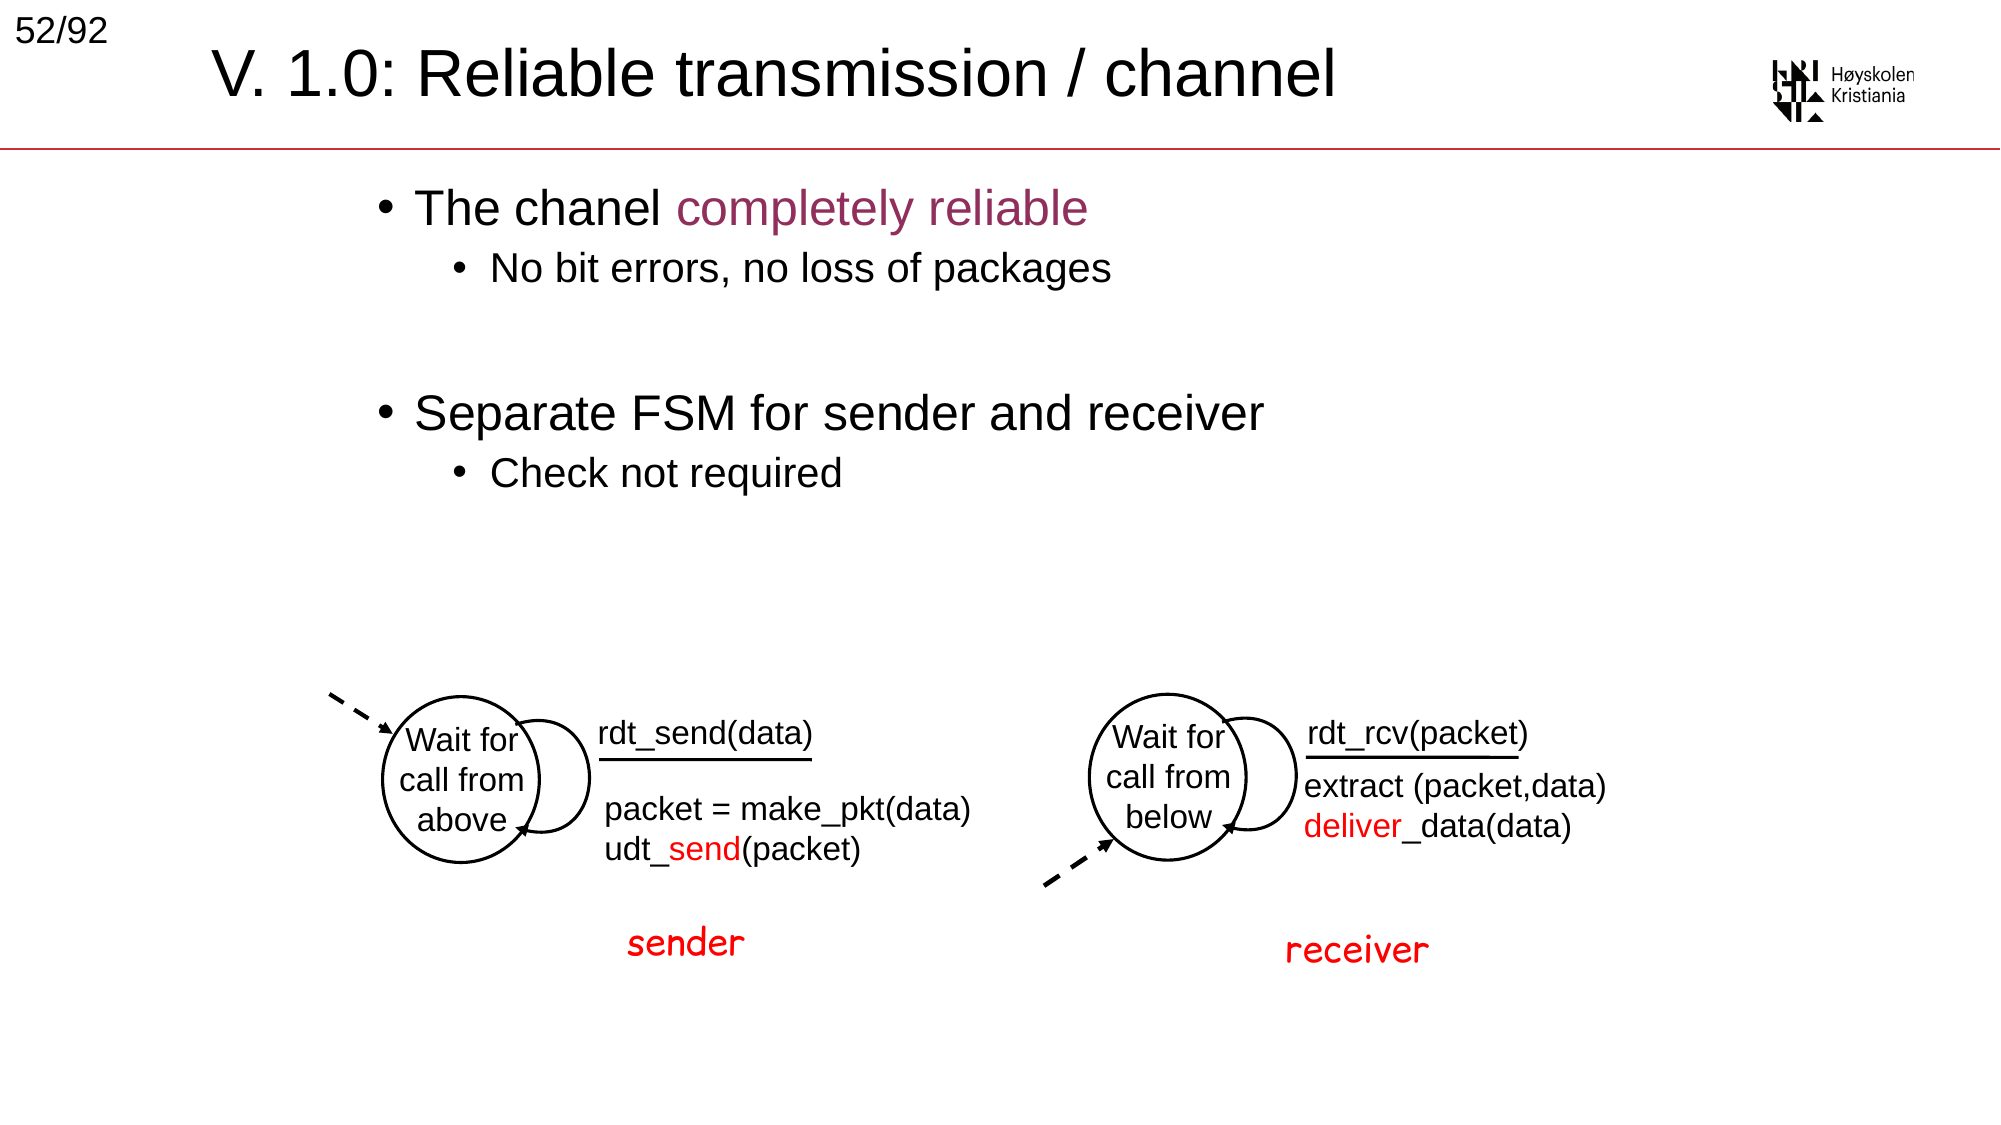

52/92
# V. 1.0: Reliable transmission / channel
The chanel completely reliable
No bit errors, no loss of packages

Separate FSM for sender and receiver
Check not required

Wait for call from above

rdt_send(data)
rdt_rcv(packet)
Wait for call from below
extract (packet,data)
deliver_data(data)

packet = make_pkt(data)
udt_send(packet)

sender
receiver